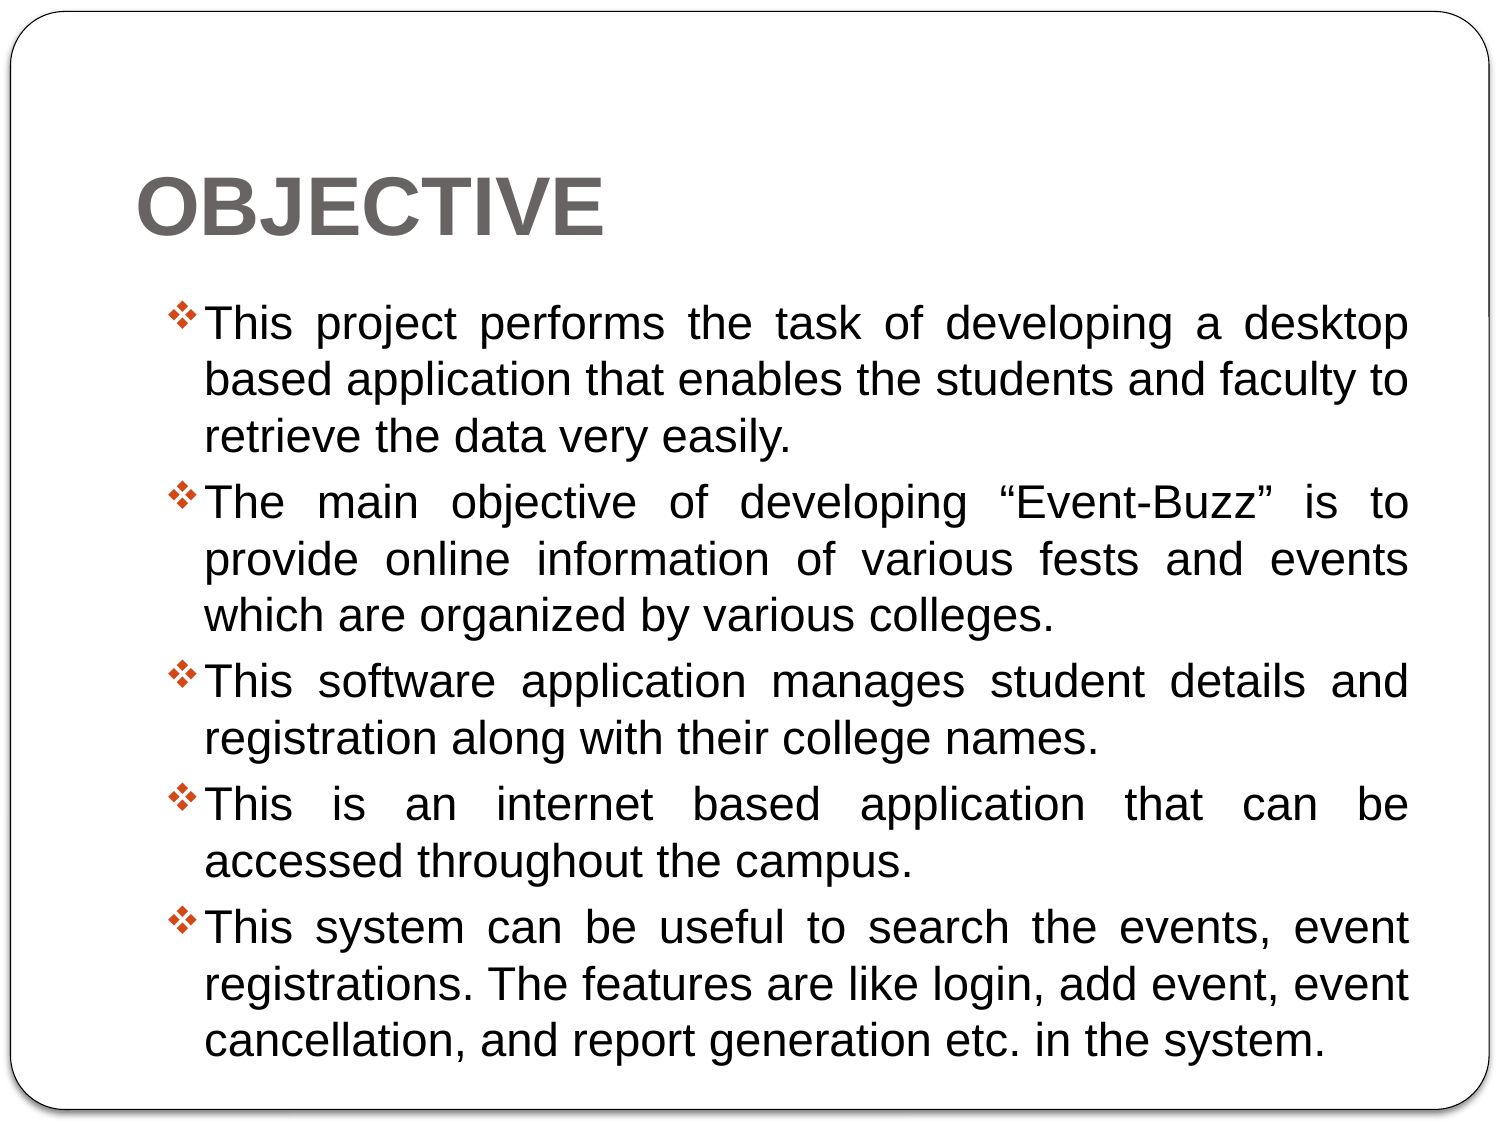

# OBJECTIVE
This project performs the task of developing a desktop based application that enables the students and faculty to retrieve the data very easily.
The main objective of developing “Event-Buzz” is to provide online information of various fests and events which are organized by various colleges.
This software application manages student details and registration along with their college names.
This is an internet based application that can be accessed throughout the campus.
This system can be useful to search the events, event registrations. The features are like login, add event, event cancellation, and report generation etc. in the system.